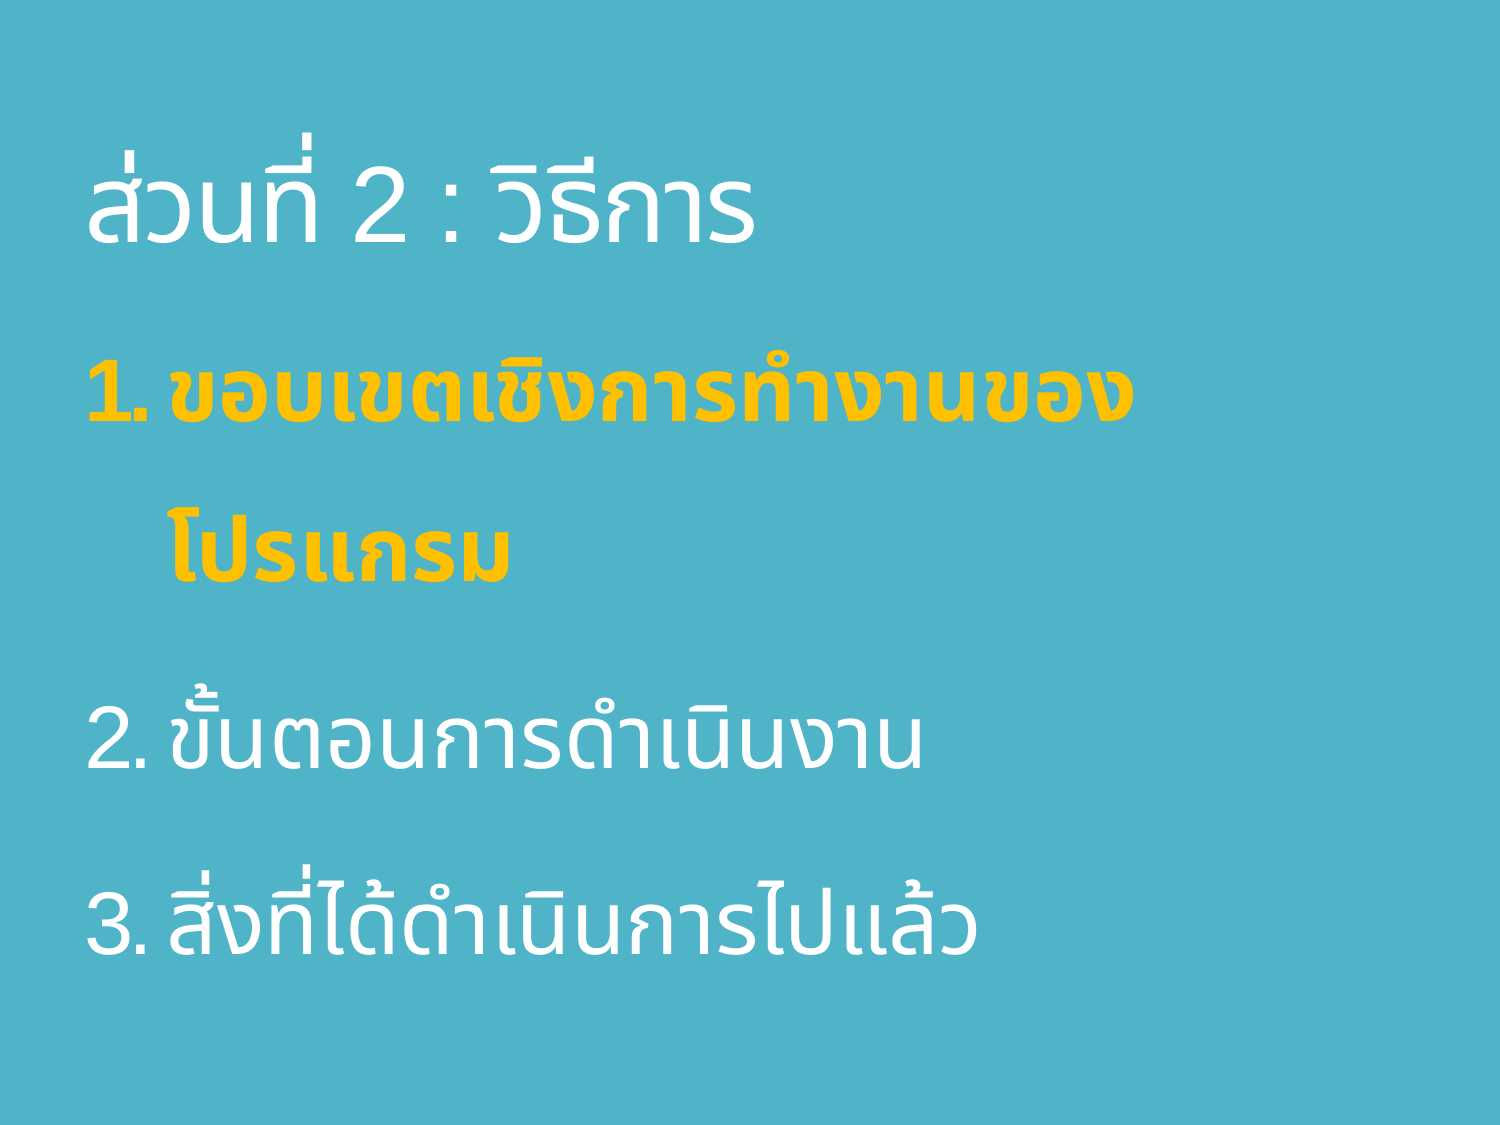

ส่วนที่ 2 : วิธีการ
ขอบเขตเชิงการทำงานของโปรแกรม
ขั้นตอนการดำเนินงาน
สิ่งที่ได้ดำเนินการไปแล้ว
26